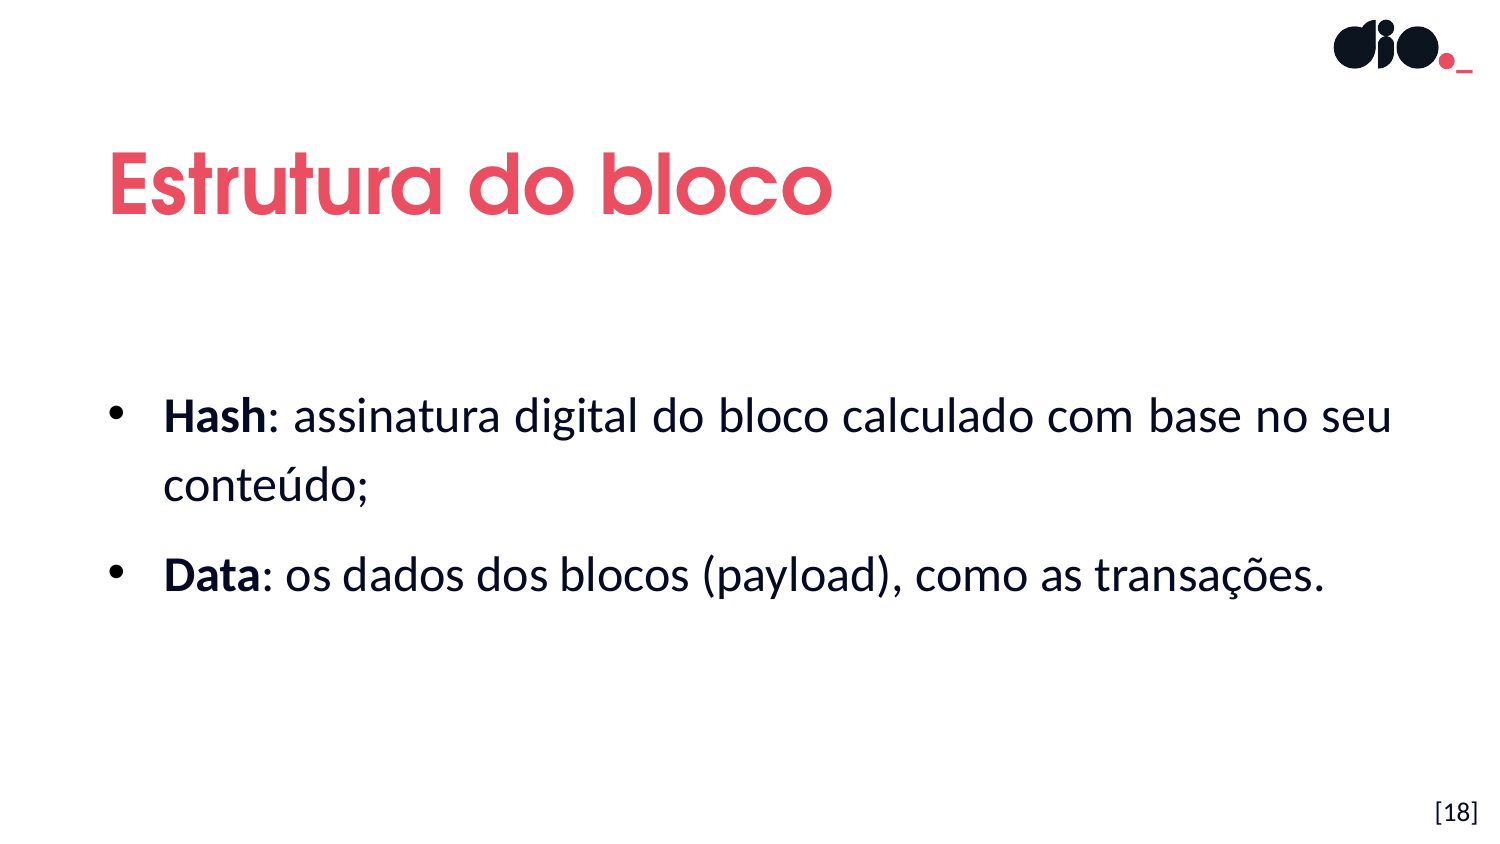

Estrutura do bloco
Hash: assinatura digital do bloco calculado com base no seu conteúdo;
Data: os dados dos blocos (payload), como as transações.
[18]